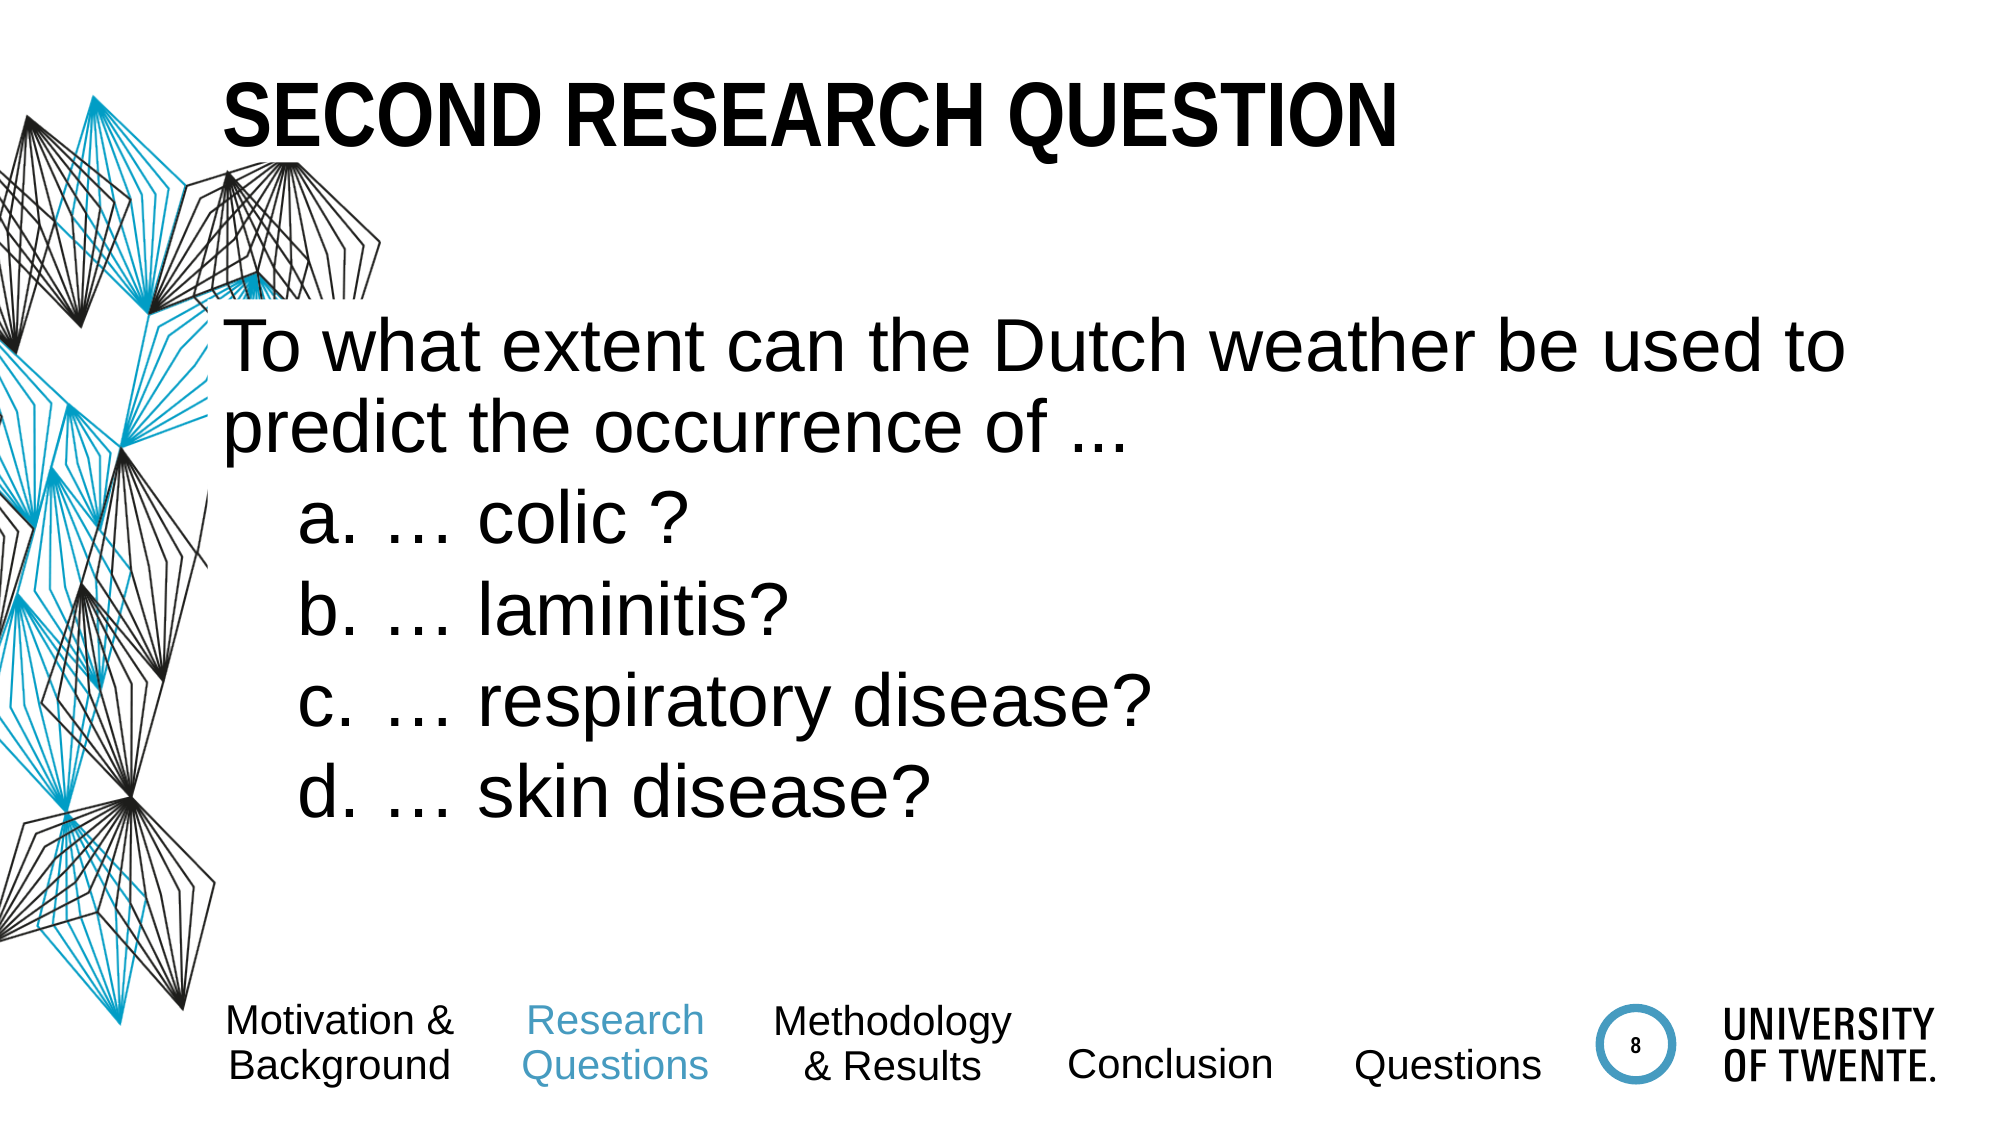

# Second Research Question
To what extent can the Dutch weather be used to predict the occurrence of ...
… colic ?
… laminitis?
… respiratory disease?
… skin disease?
Research Questions
Methodology & Results
Motivation & Background
Conclusion
Questions
8